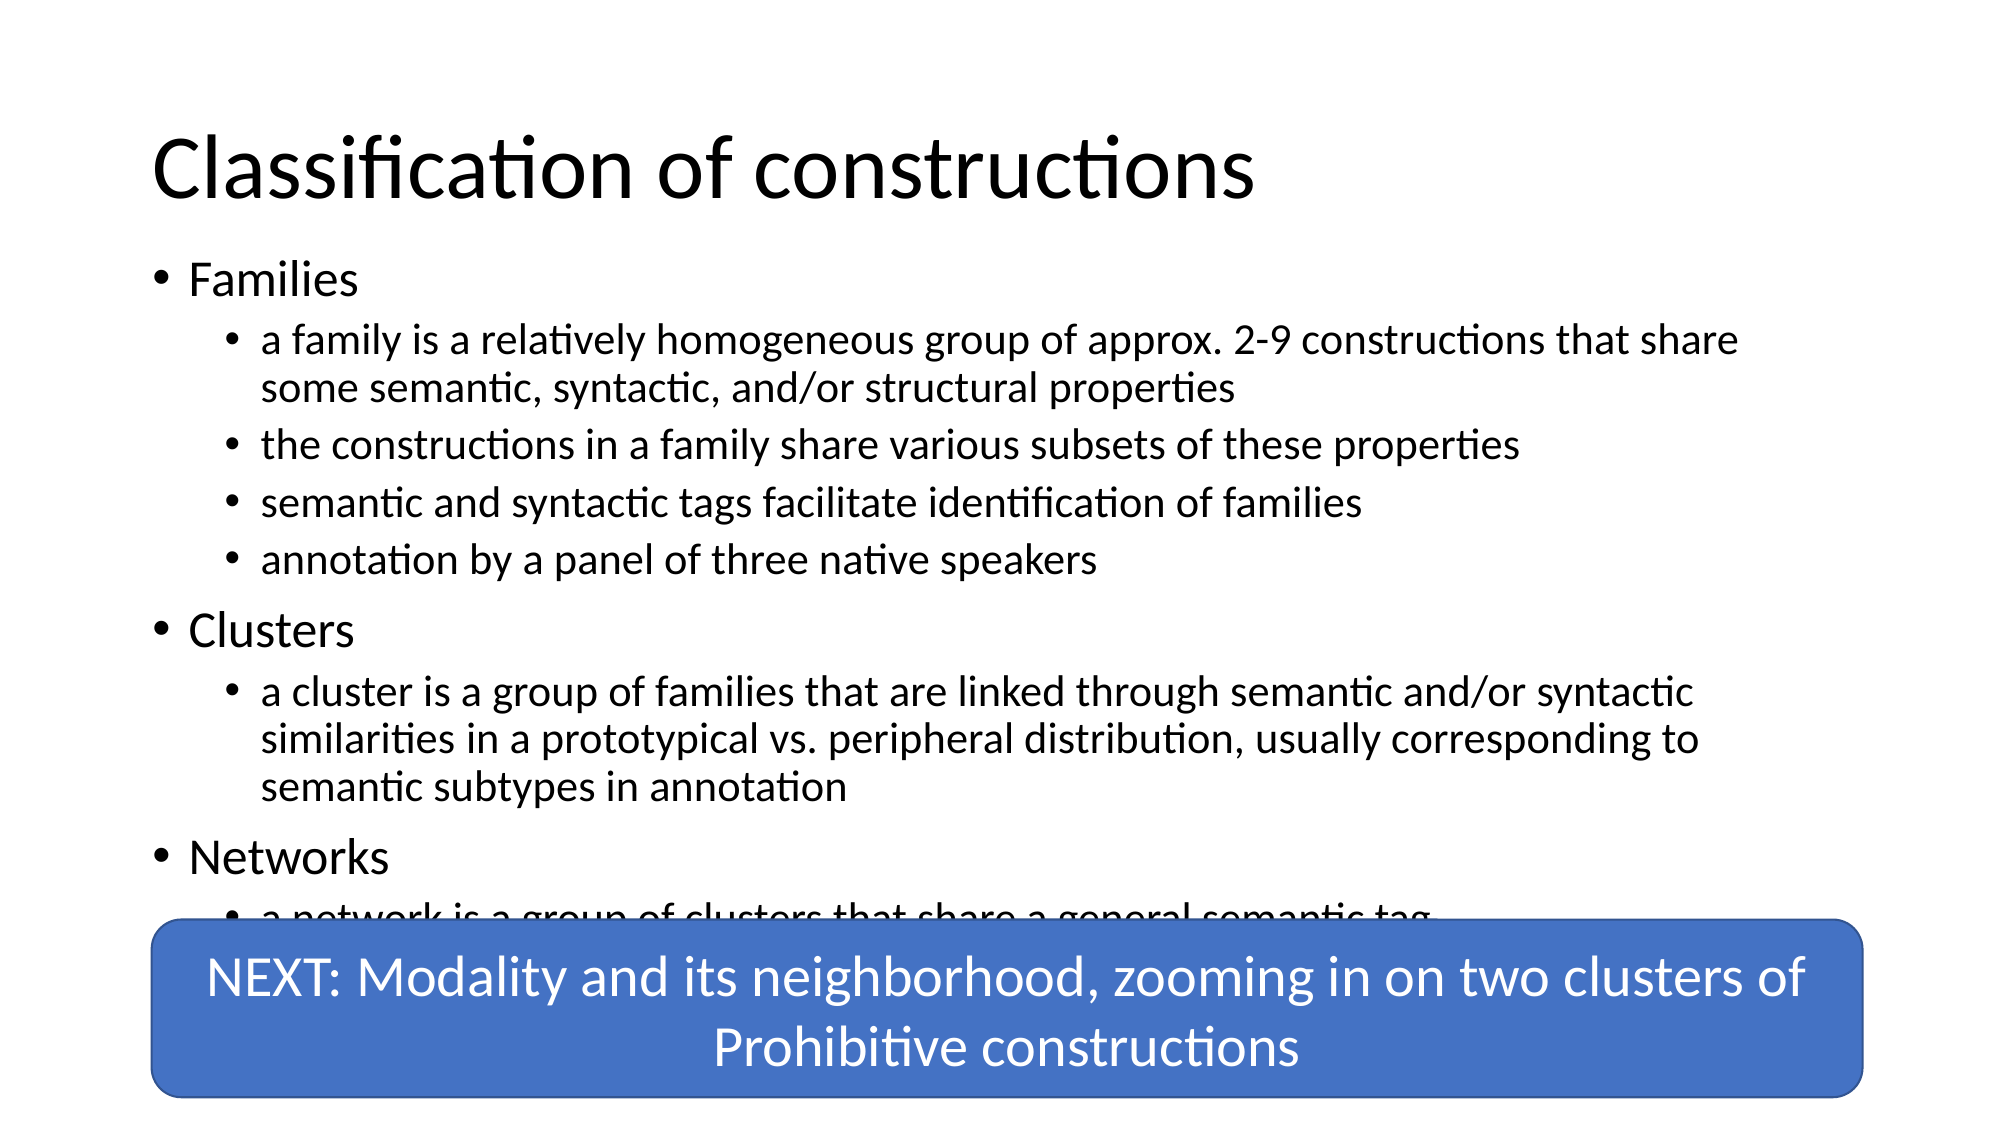

# Classification of constructions
Families
a family is a relatively homogeneous group of approx. 2-9 constructions that share some semantic, syntactic, and/or structural properties
the constructions in a family share various subsets of these properties
semantic and syntactic tags facilitate identification of families
annotation by a panel of three native speakers
Clusters
a cluster is a group of families that are linked through semantic and/or syntactic similarities in a prototypical vs. peripheral distribution, usually corresponding to semantic subtypes in annotation
Networks
a network is a group of clusters that share a general semantic tag
NEXT: Modality and its neighborhood, zooming in on two clusters of Prohibitive constructions